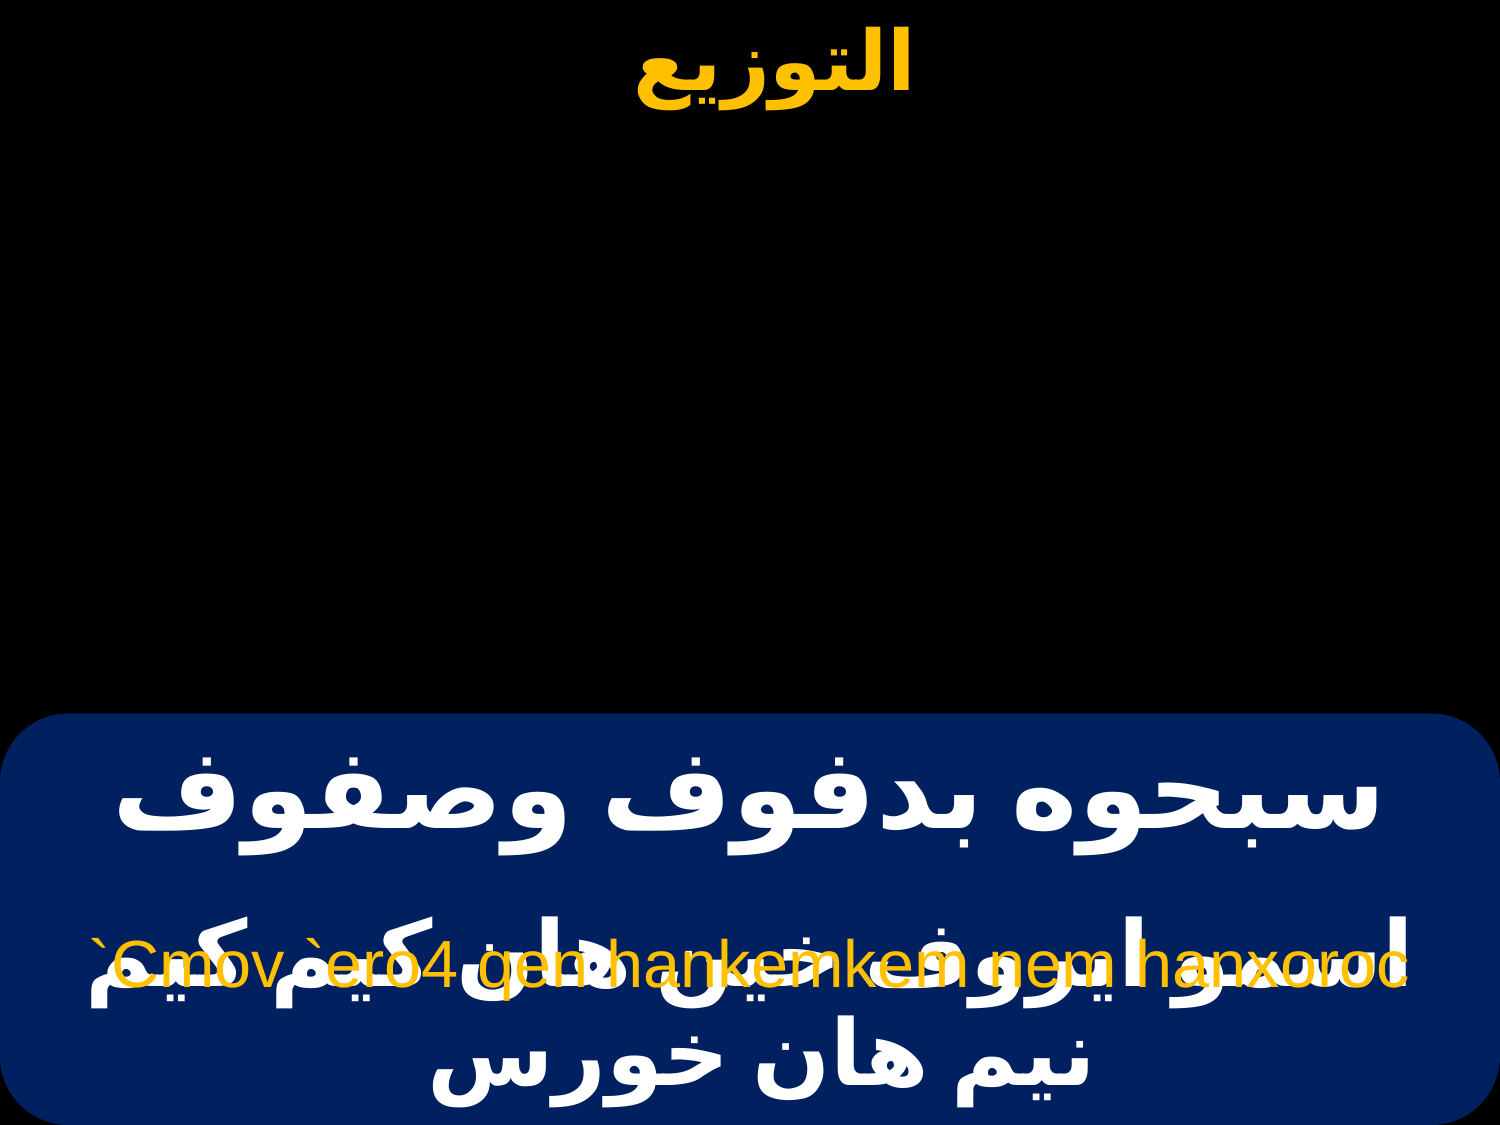

# سبحوه بدفوف وصفوف
`Cmov `ero4 qen hankemkem nem hanxoroc
اسمو ايروف خين هان كيم كيم نيم هان خورس